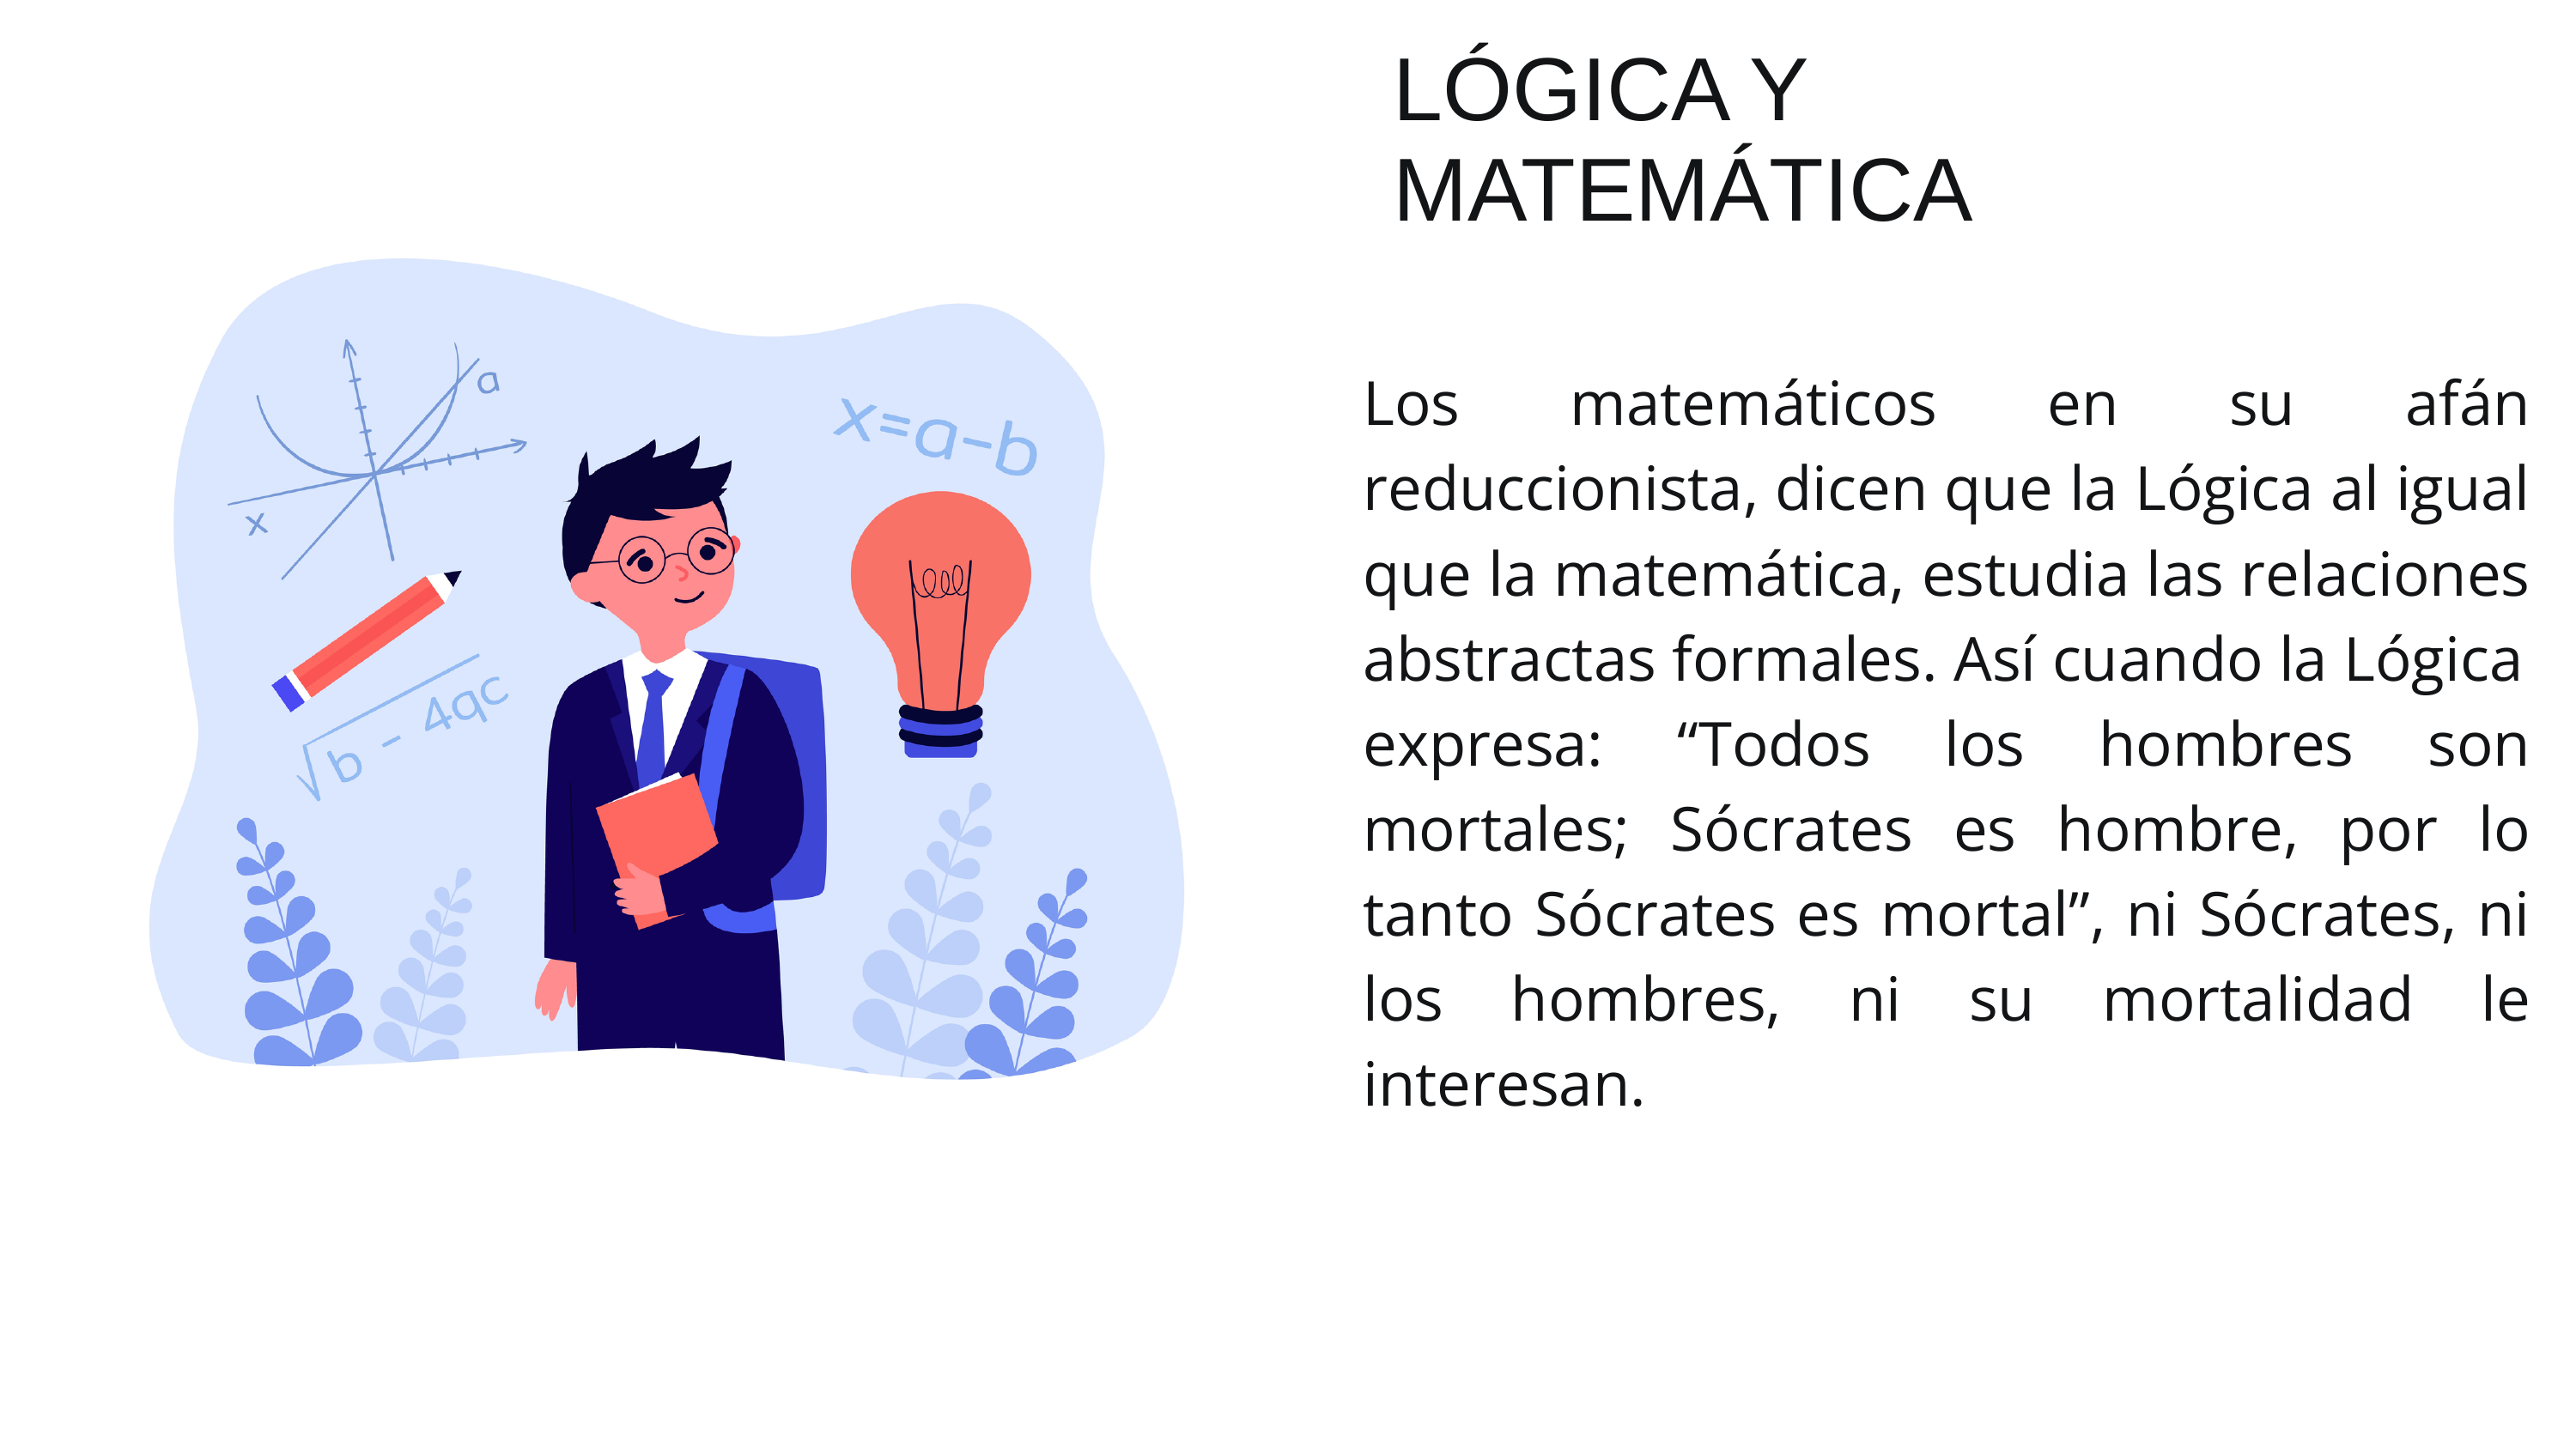

LÓGICA Y
MATEMÁTICA

Los matemáticos en su afán reduccionista, dicen que la Lógica al igual que la matemática, estudia las relaciones abstractas formales. Así cuando la Lógica
expresa: “Todos los hombres son mortales; Sócrates es hombre, por lo tanto Sócrates es mortal”, ni Sócrates, ni los hombres, ni su mortalidad le interesan.